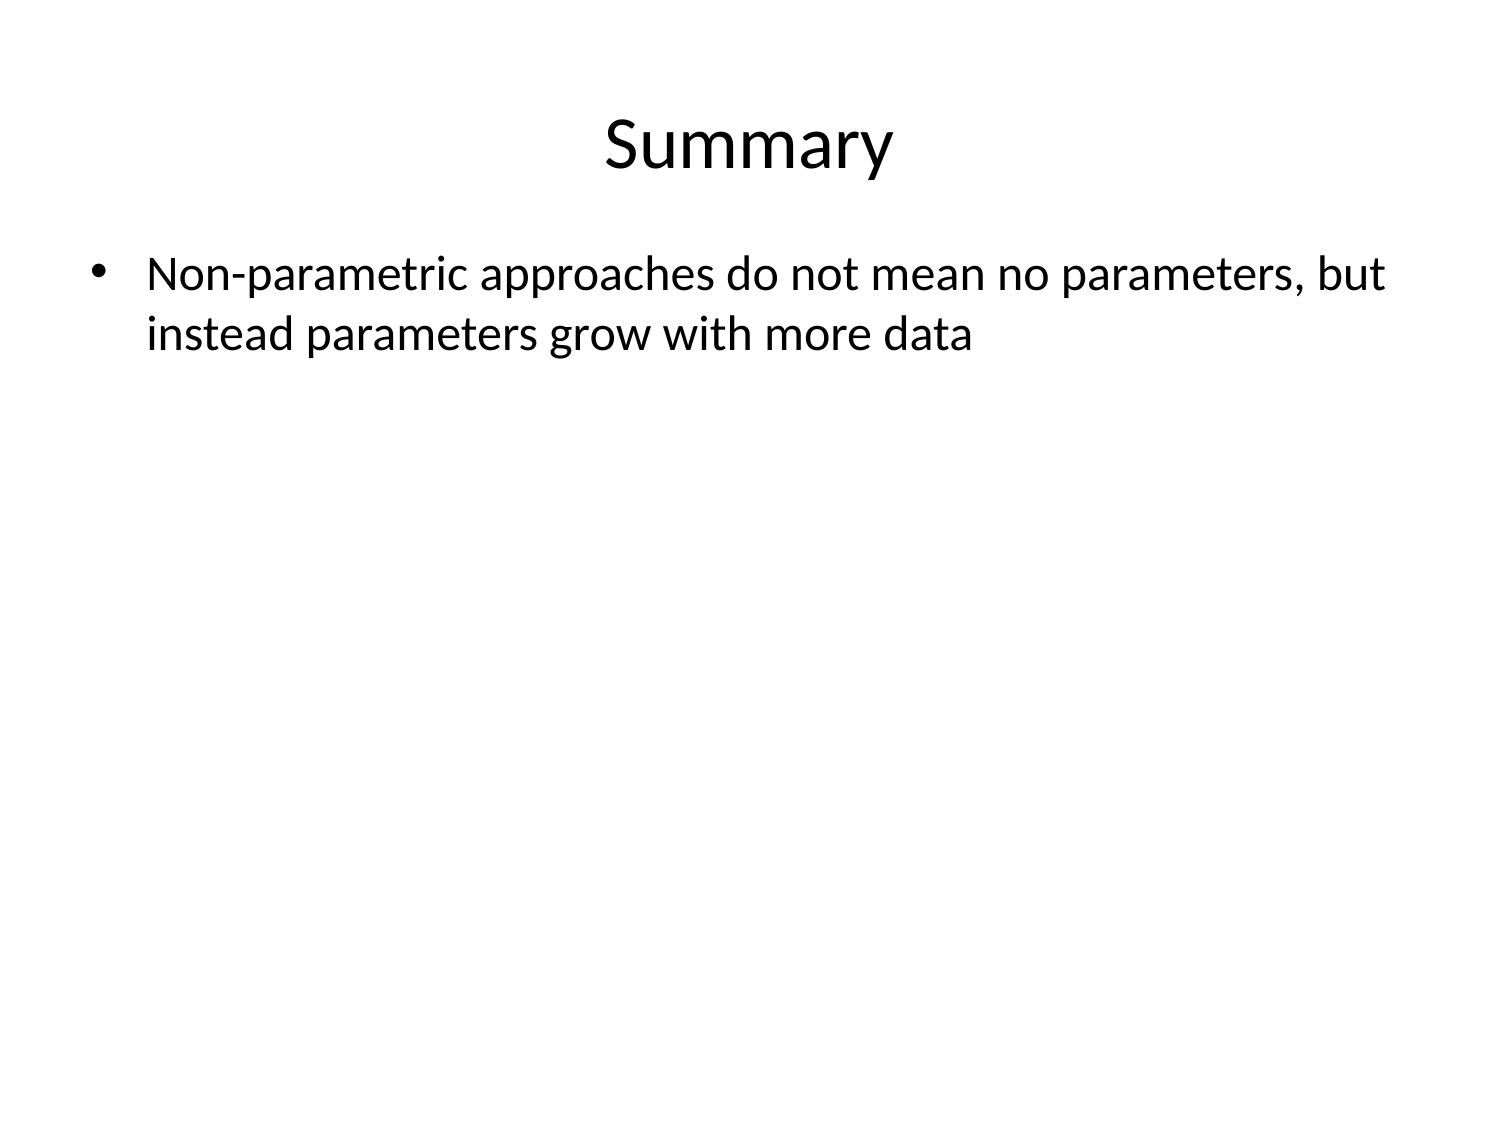

# Summary
Non-parametric approaches do not mean no parameters, but instead parameters grow with more data